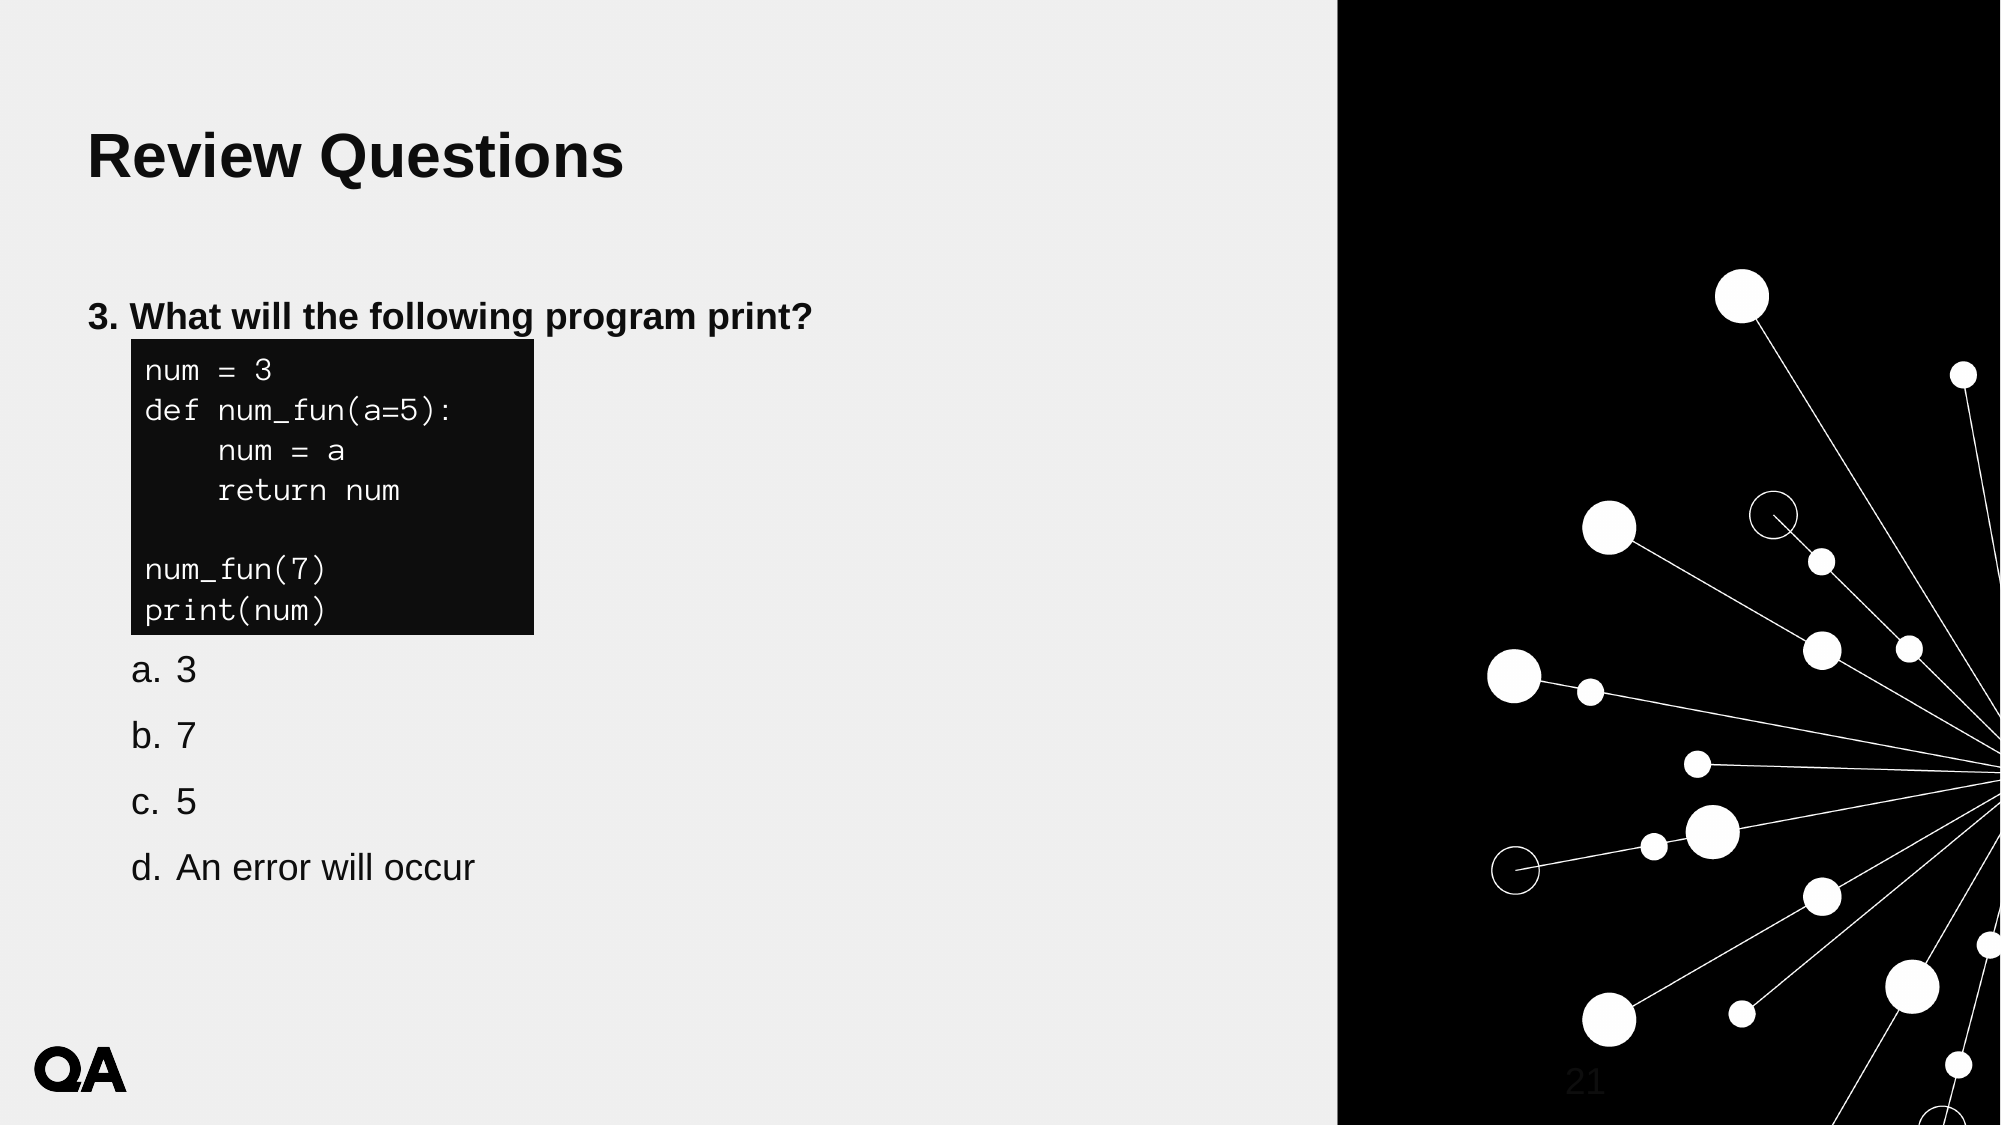

# Review Questions
3. What will the following program print?

3
7
5
An error will occur
num = 3
def num_fun(a=5):
    num = a
    return num

num_fun(7)
print(num)
21